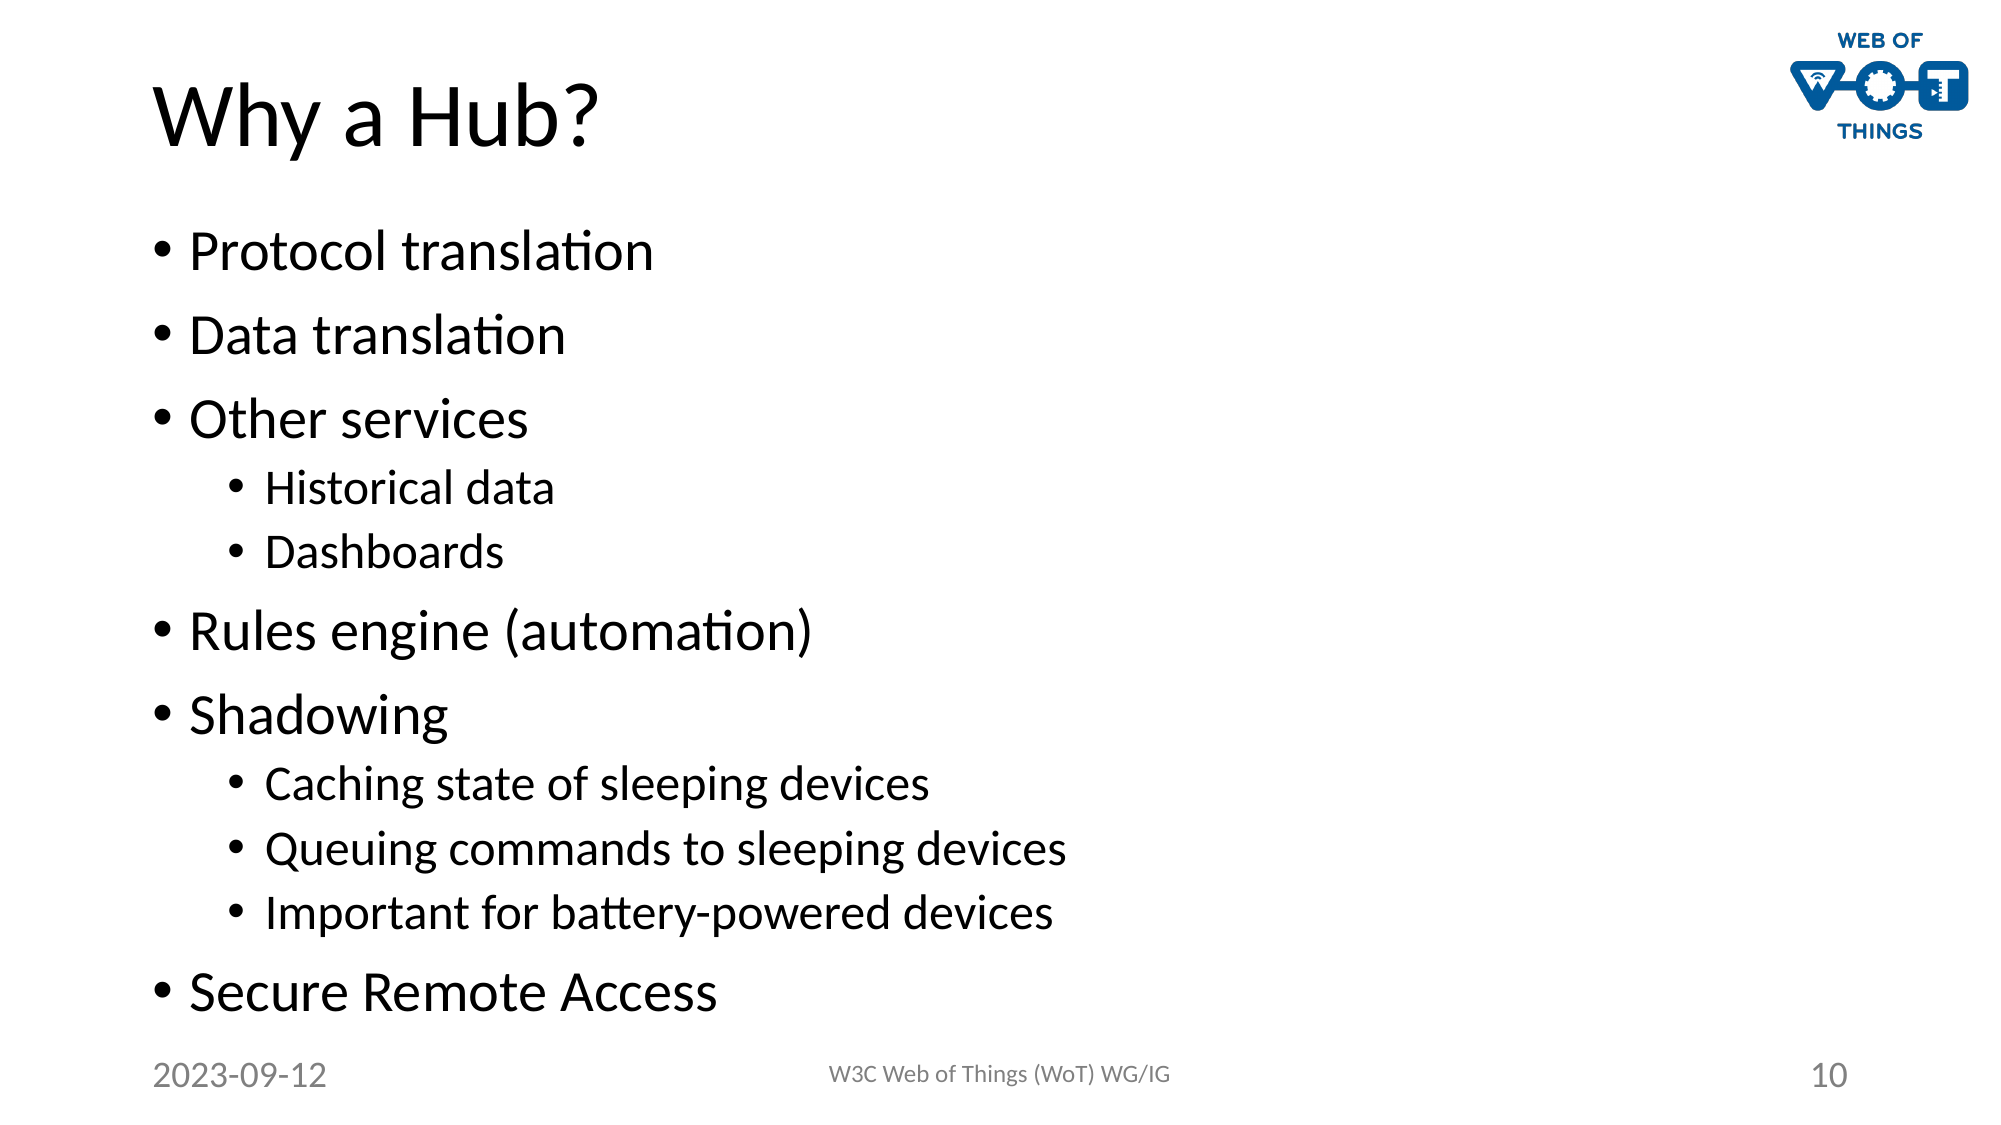

# Why a Hub?
Protocol translation
Data translation
Other services
Historical data
Dashboards
Rules engine (automation)
Shadowing
Caching state of sleeping devices
Queuing commands to sleeping devices
Important for battery-powered devices
Secure Remote Access
2023-09-12
W3C Web of Things (WoT) WG/IG
10